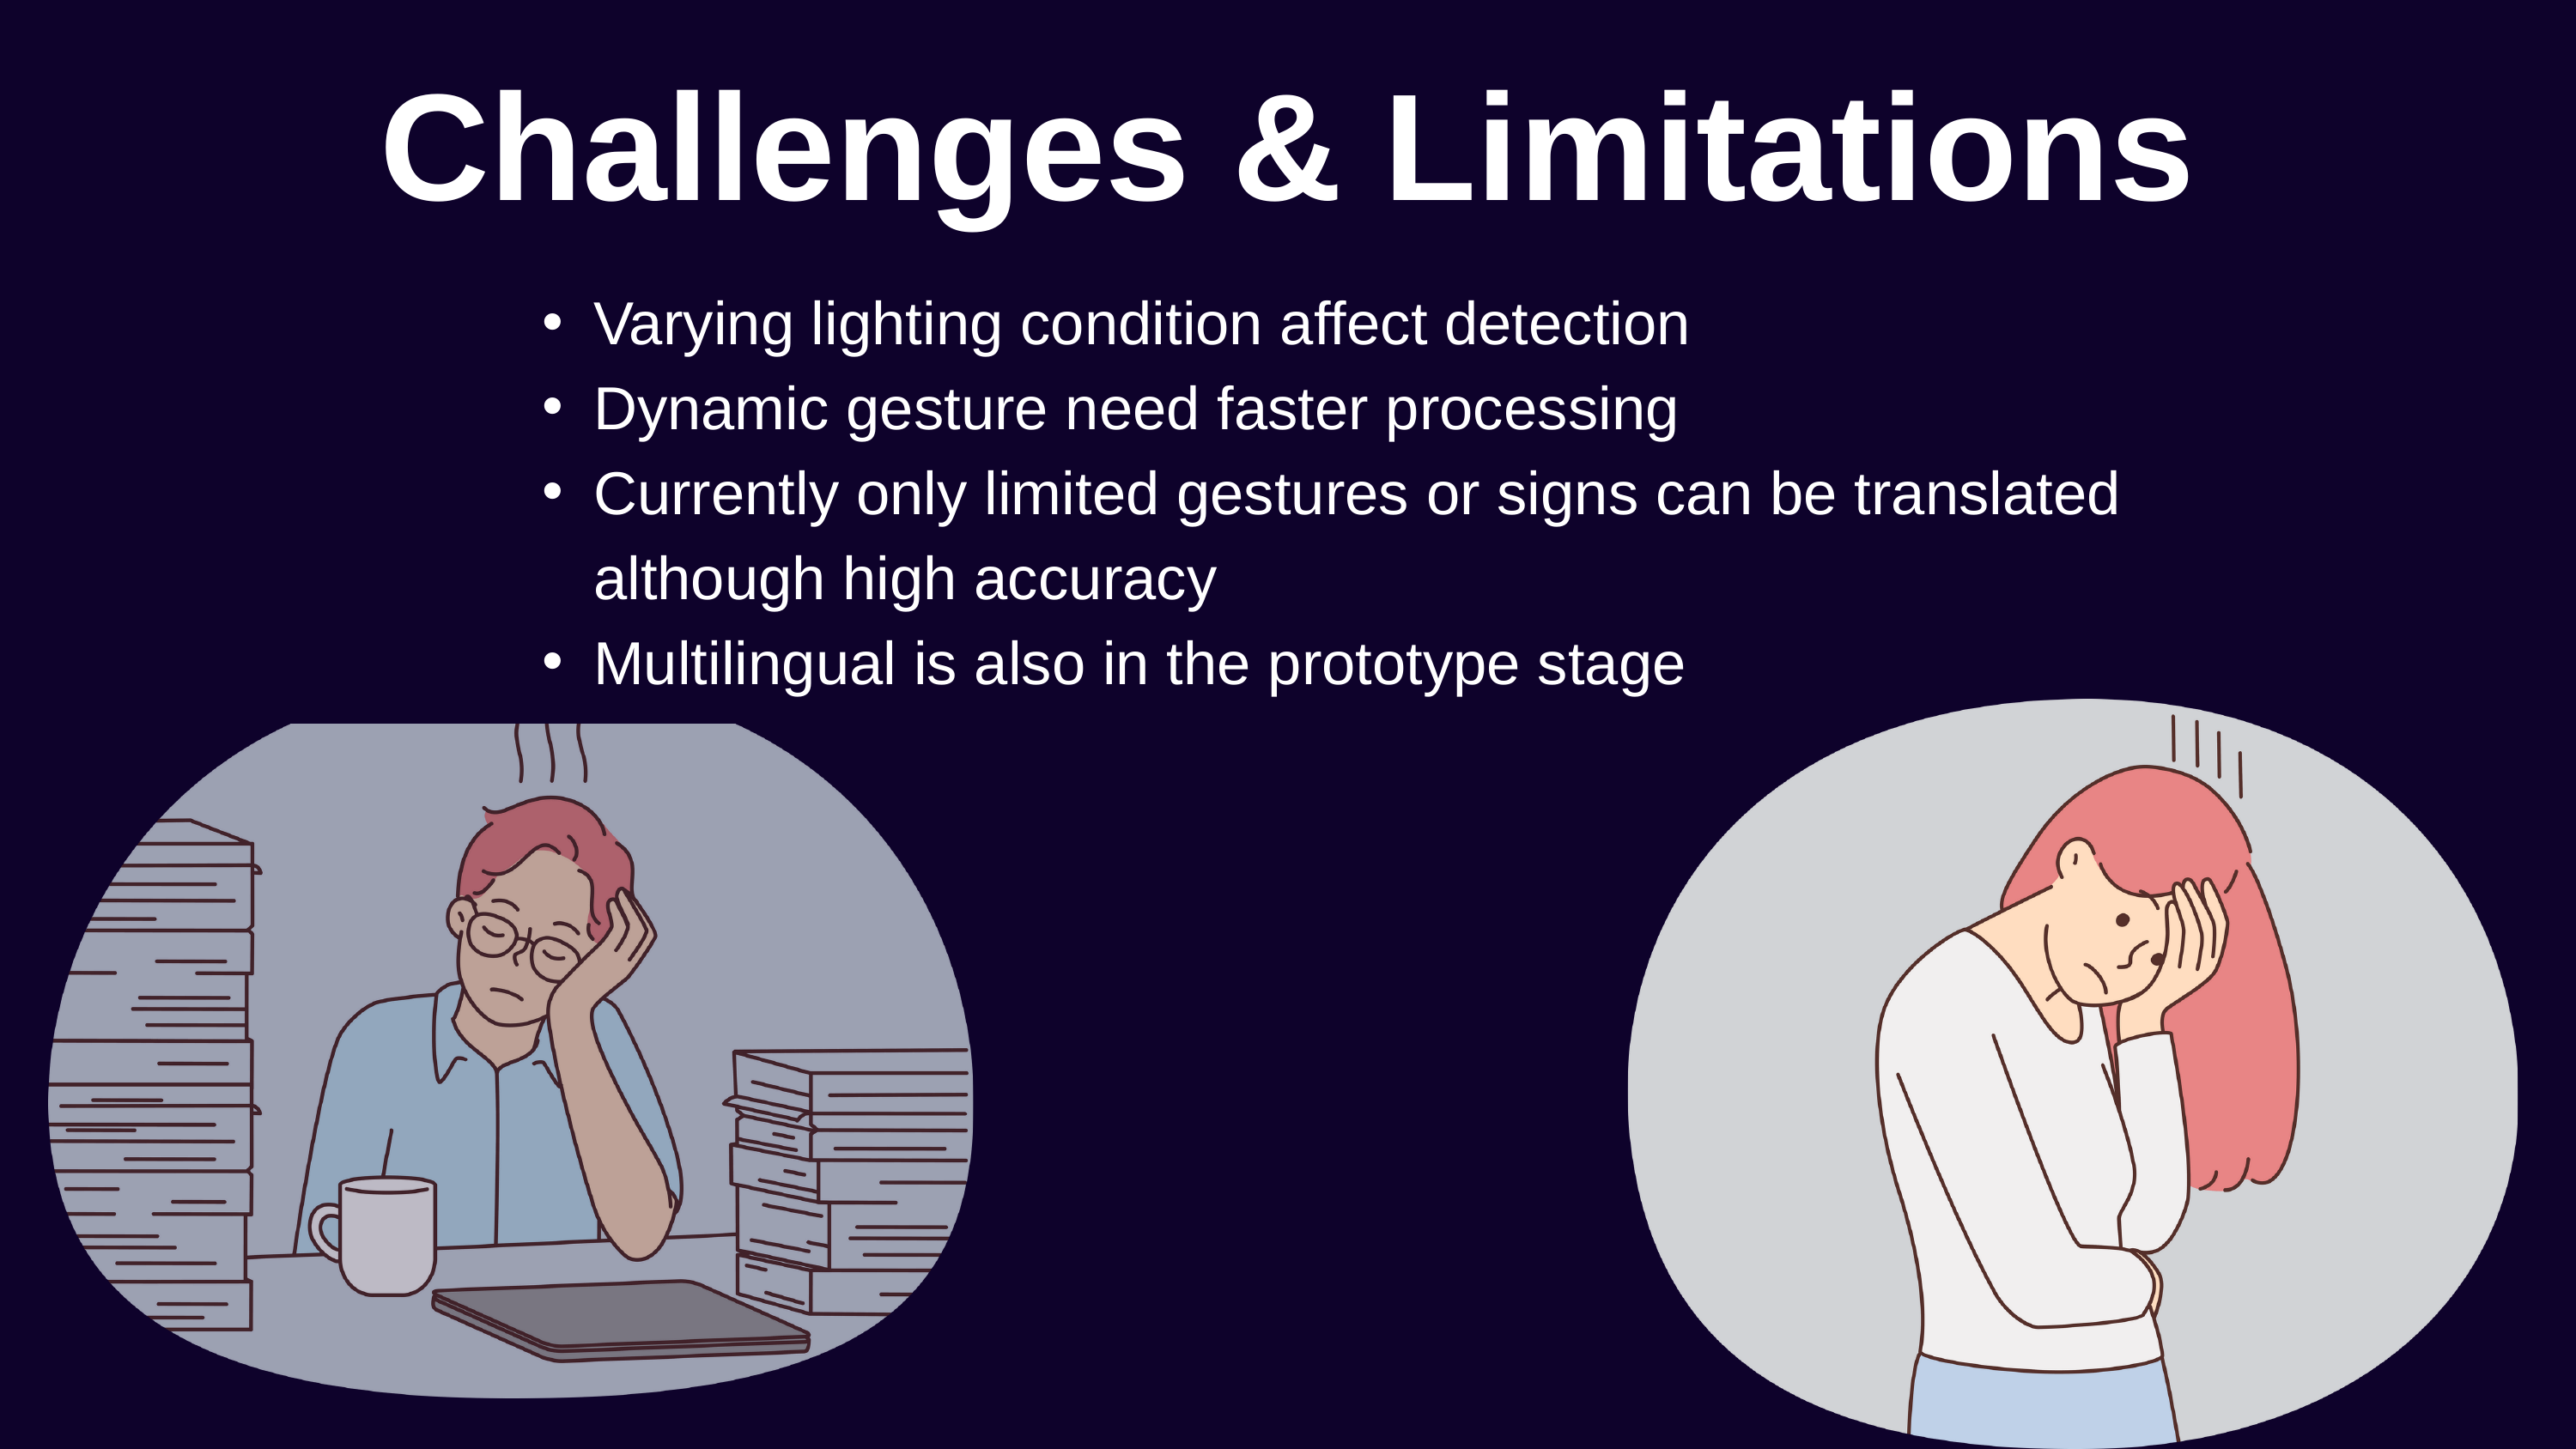

Challenges & Limitations
Varying lighting condition affect detection
Dynamic gesture need faster processing
Currently only limited gestures or signs can be translated although high accuracy
Multilingual is also in the prototype stage